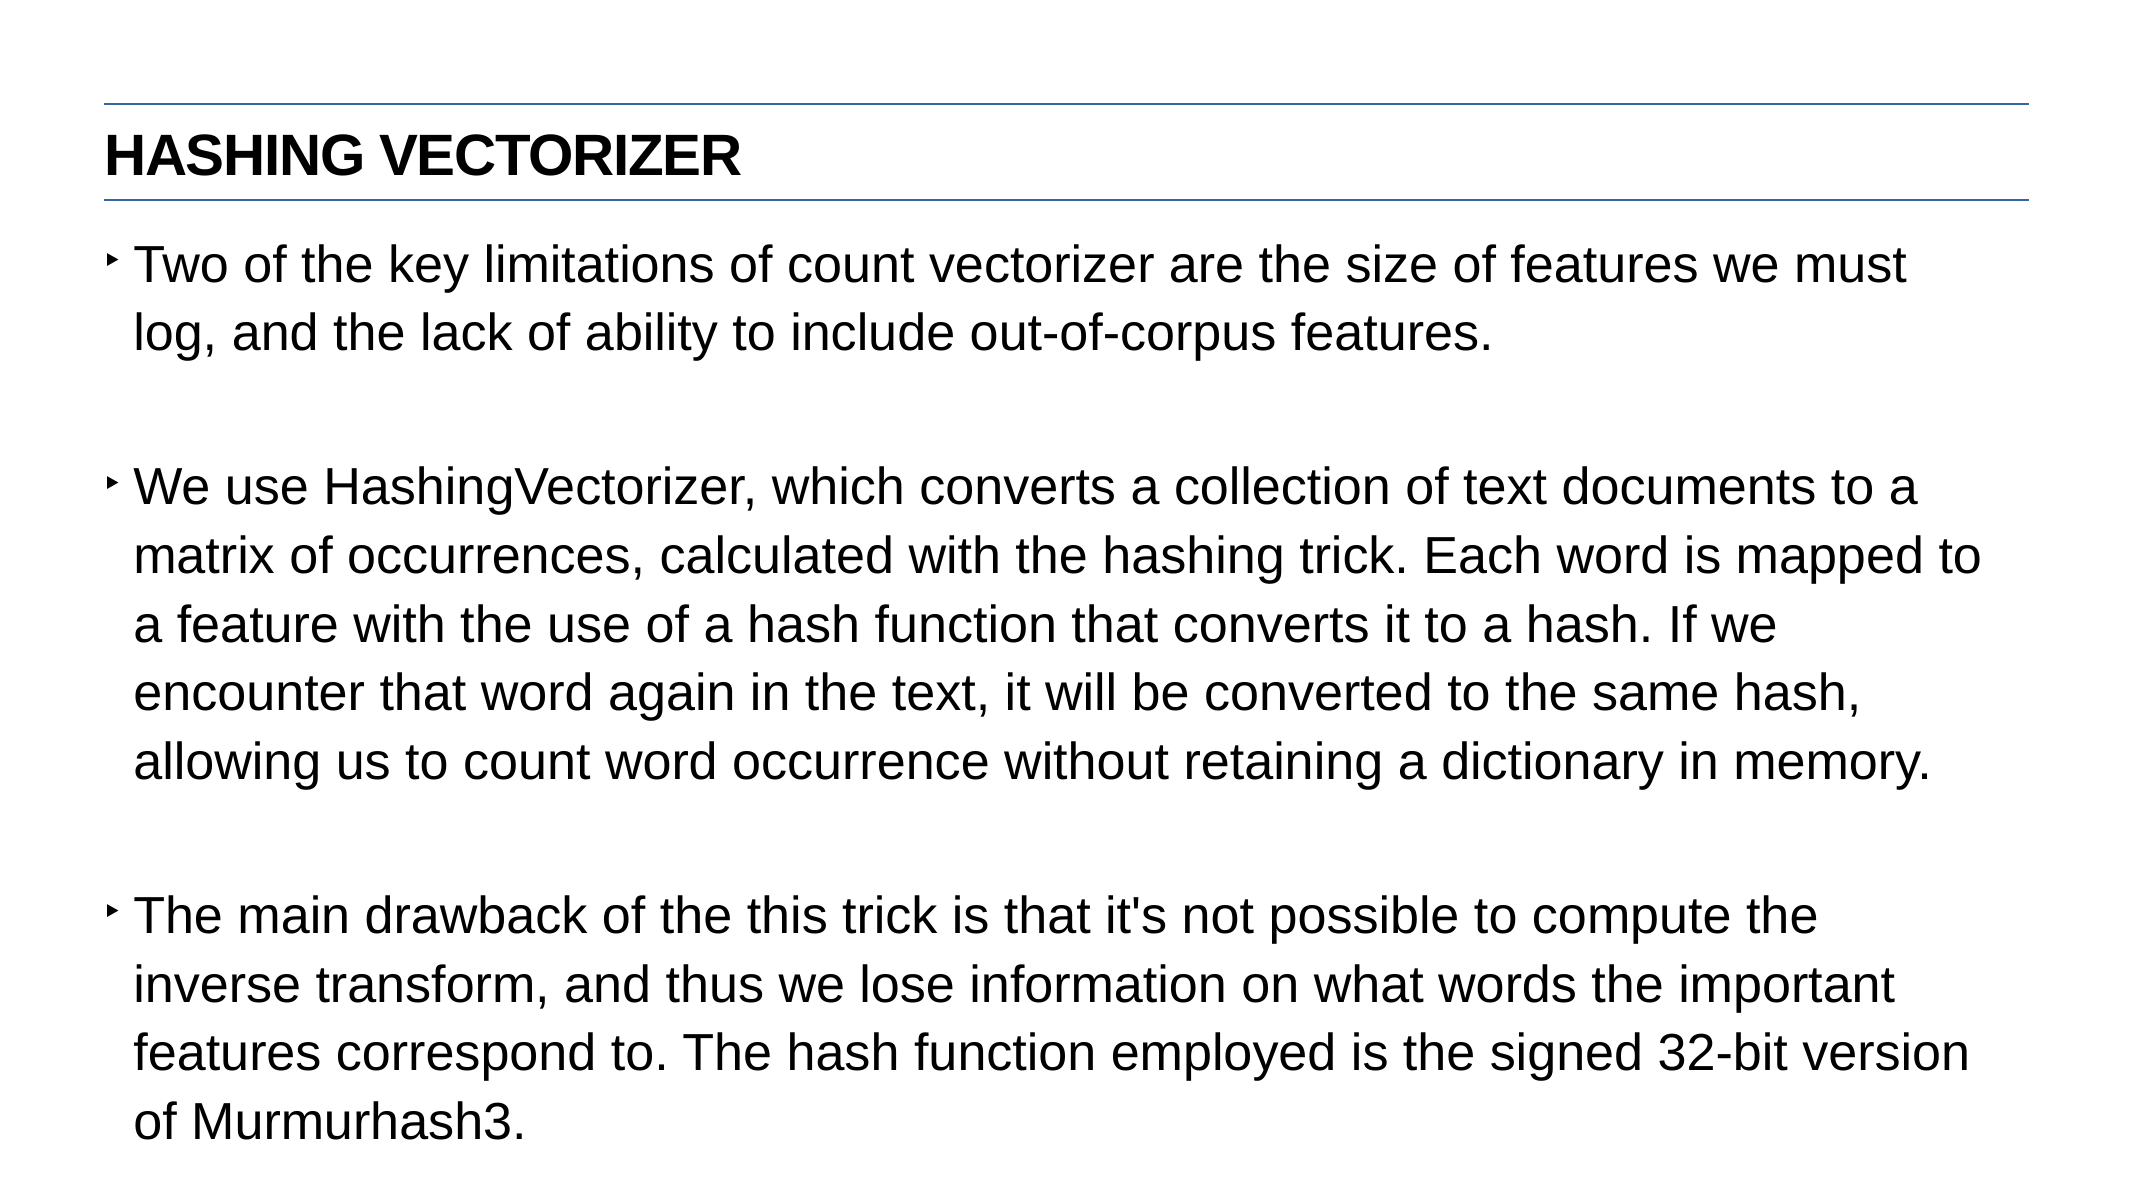

Hashing Vectorizer

Two of the key limitations of count vectorizer are the size of features we must log, and the lack of ability to include out-of-corpus features.

We use HashingVectorizer, which converts a collection of text documents to a matrix of occurrences, calculated with the hashing trick. Each word is mapped to a feature with the use of a hash function that converts it to a hash. If we encounter that word again in the text, it will be converted to the same hash, allowing us to count word occurrence without retaining a dictionary in memory.

The main drawback of the this trick is that it's not possible to compute the inverse transform, and thus we lose information on what words the important features correspond to. The hash function employed is the signed 32-bit version of Murmurhash3.